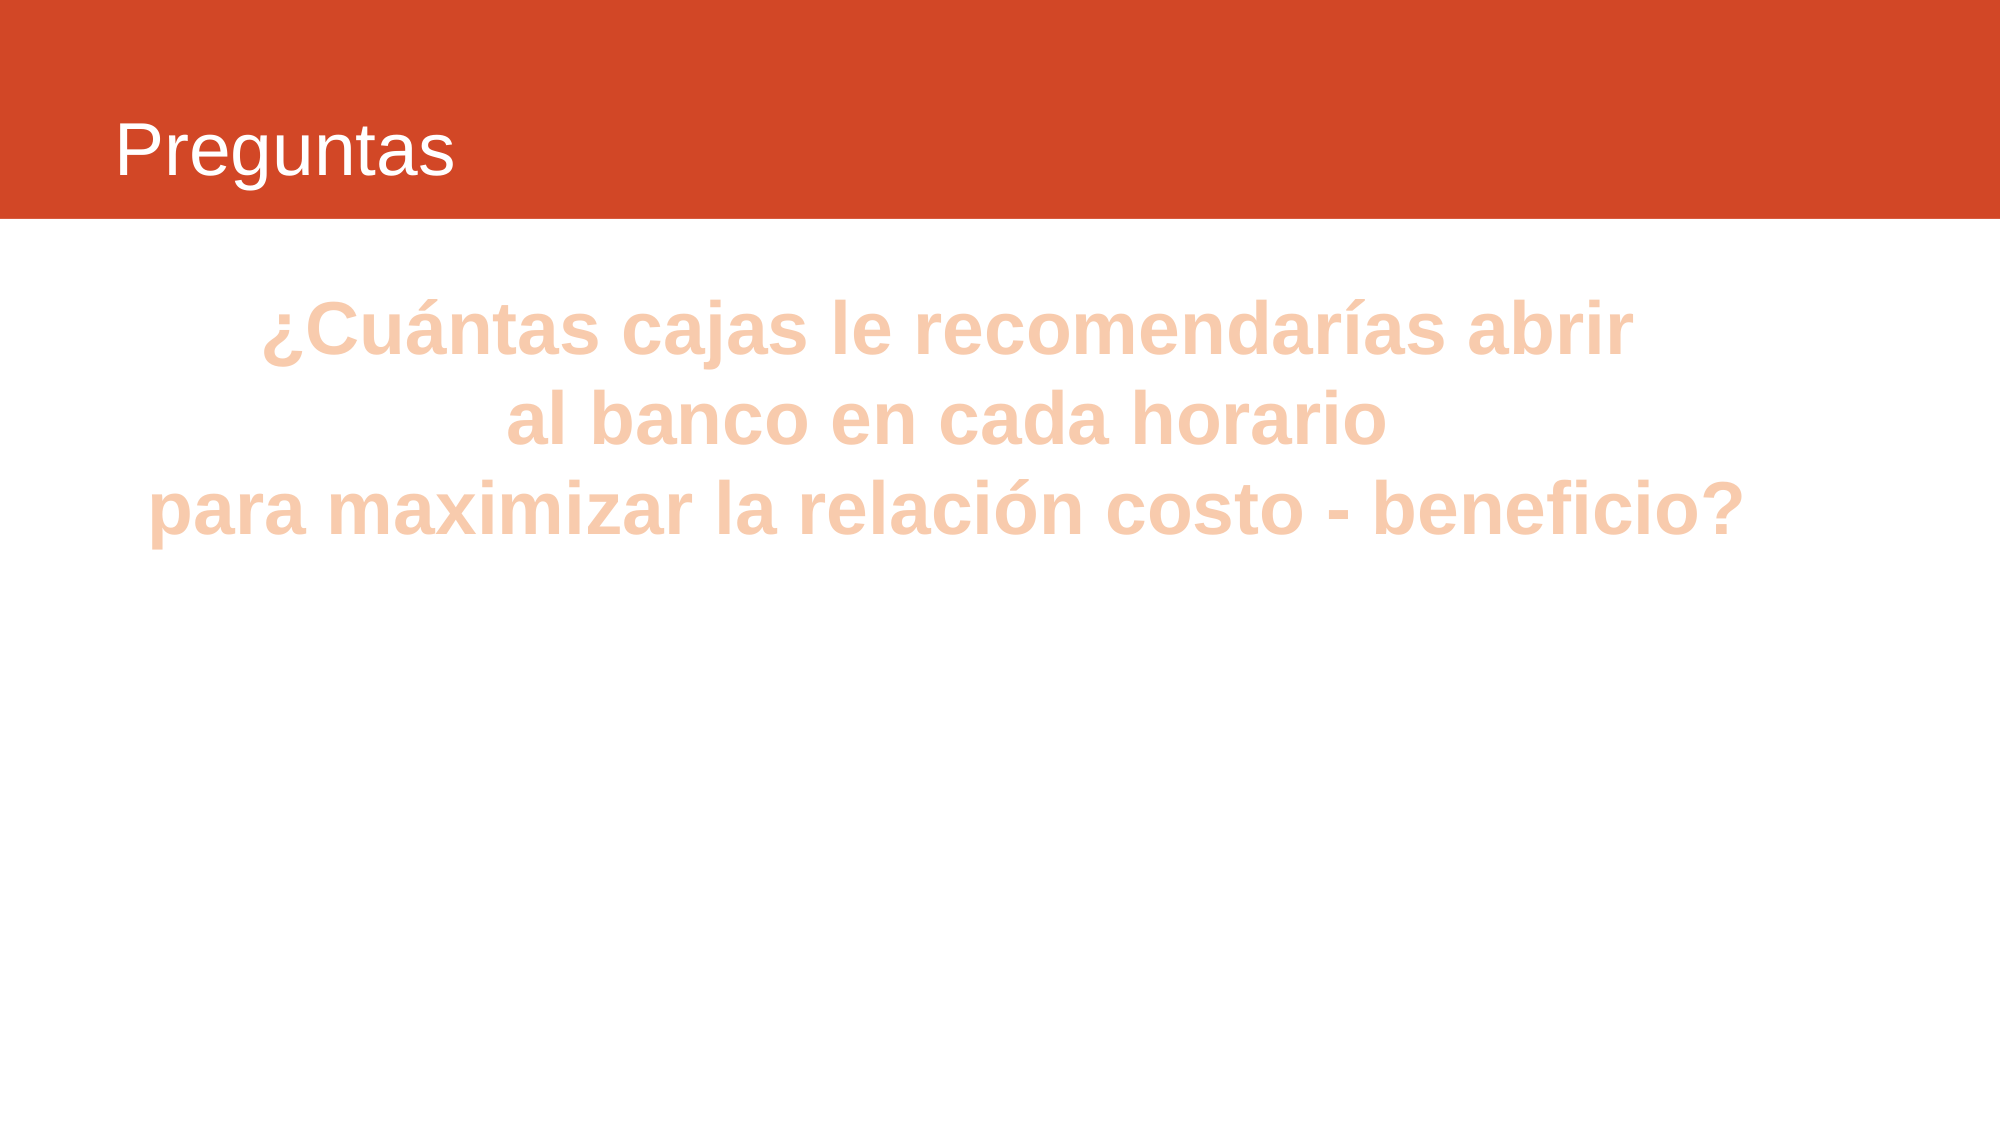

# Preguntas
¿Cuántas cajas le recomendarías abrir
al banco en cada horario
para maximizar la relación costo - beneficio?